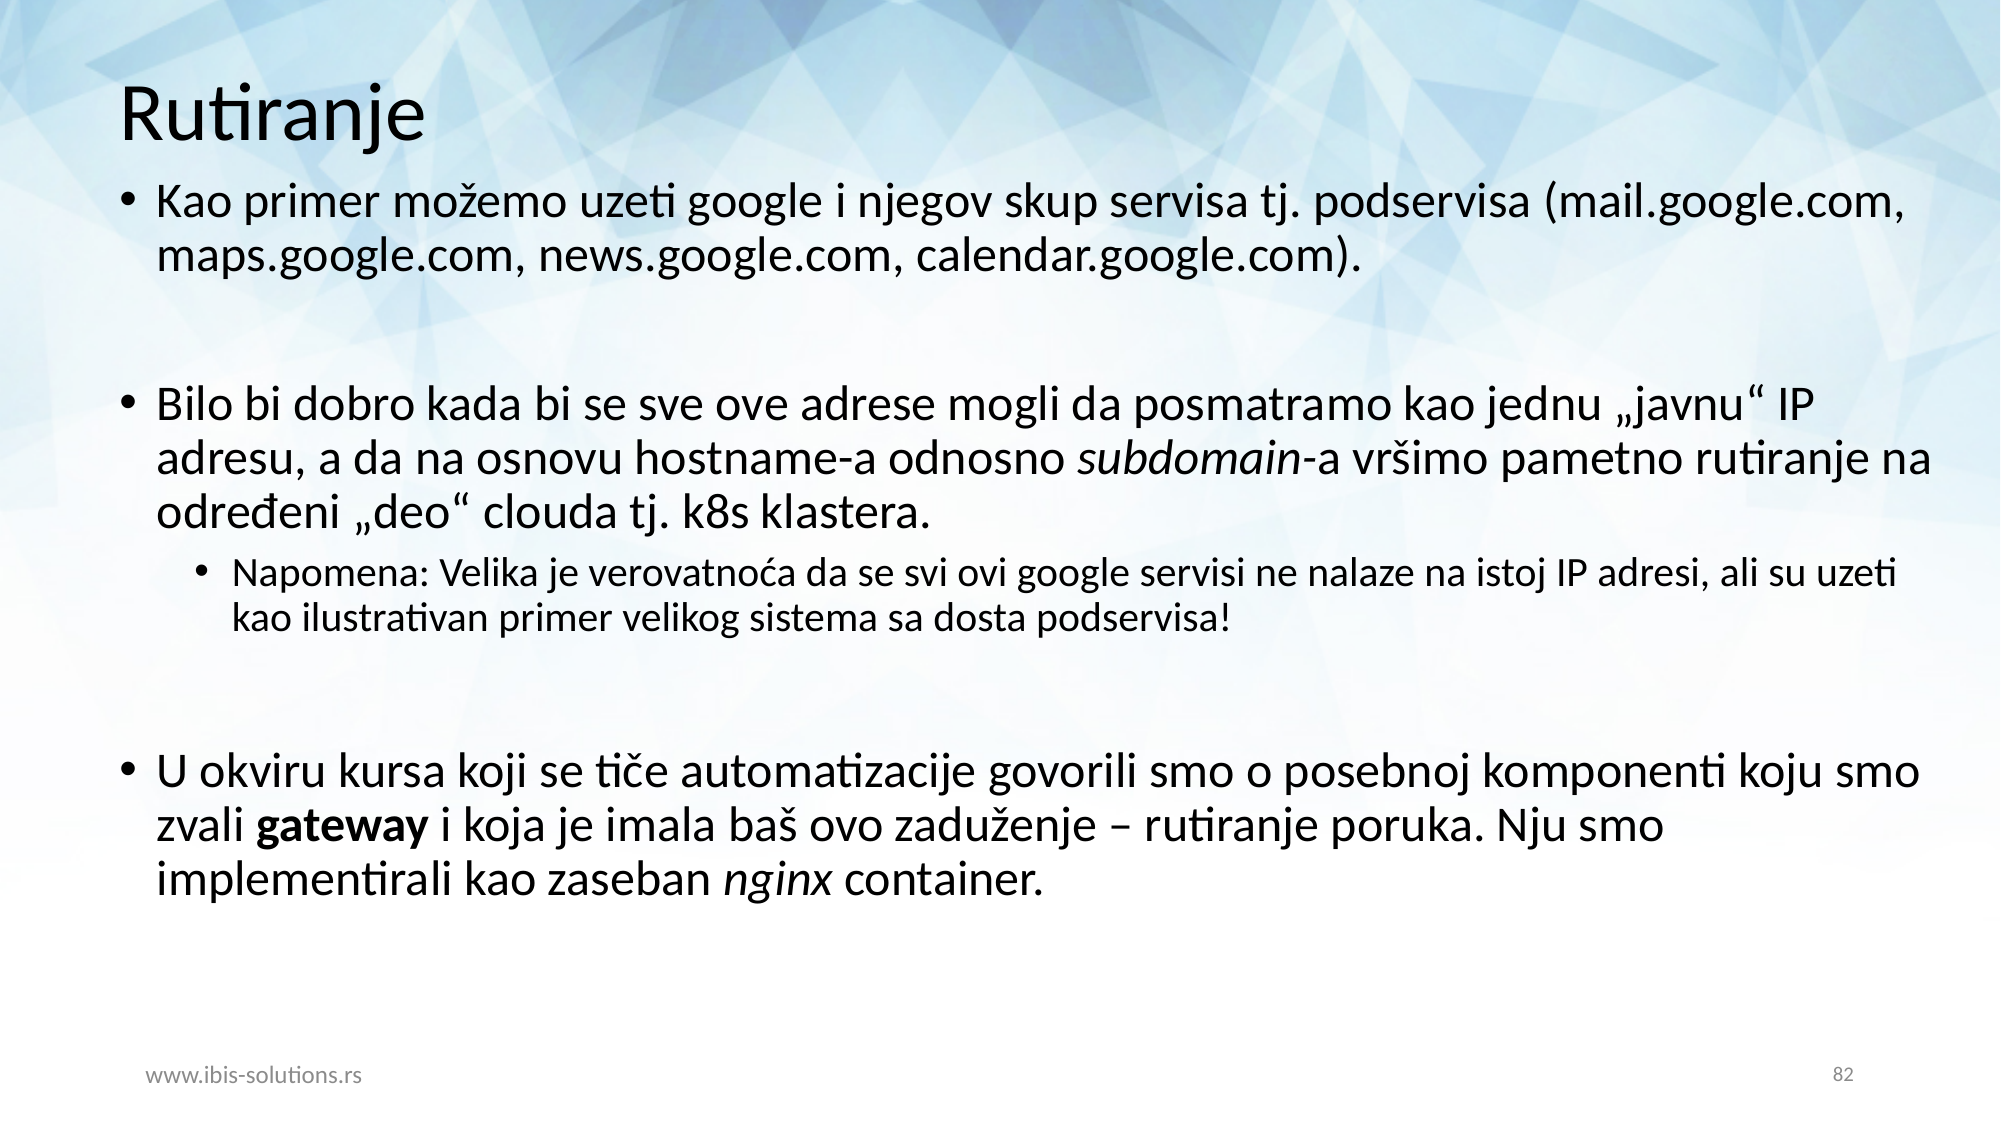

Rutiranje

Kao primer možemo uzeti google i njegov skup servisa tj. podservisa (mail.google.com, maps.google.com, news.google.com, calendar.google.com).

Bilo bi dobro kada bi se sve ove adrese mogli da posmatramo kao jednu „javnu“ IP adresu, a da na osnovu hostname-a odnosno subdomain-a vršimo pametno rutiranje na određeni „deo“ clouda tj. k8s klastera.
Napomena: Velika je verovatnoća da se svi ovi google servisi ne nalaze na istoj IP adresi, ali su uzeti kao ilustrativan primer velikog sistema sa dosta podservisa!

U okviru kursa koji se tiče automatizacije govorili smo o posebnoj komponenti koju smo zvali gateway i koja je imala baš ovo zaduženje – rutiranje poruka. Nju smo implementirali kao zaseban nginx container.

www.ibis-solutions.rs
82
82